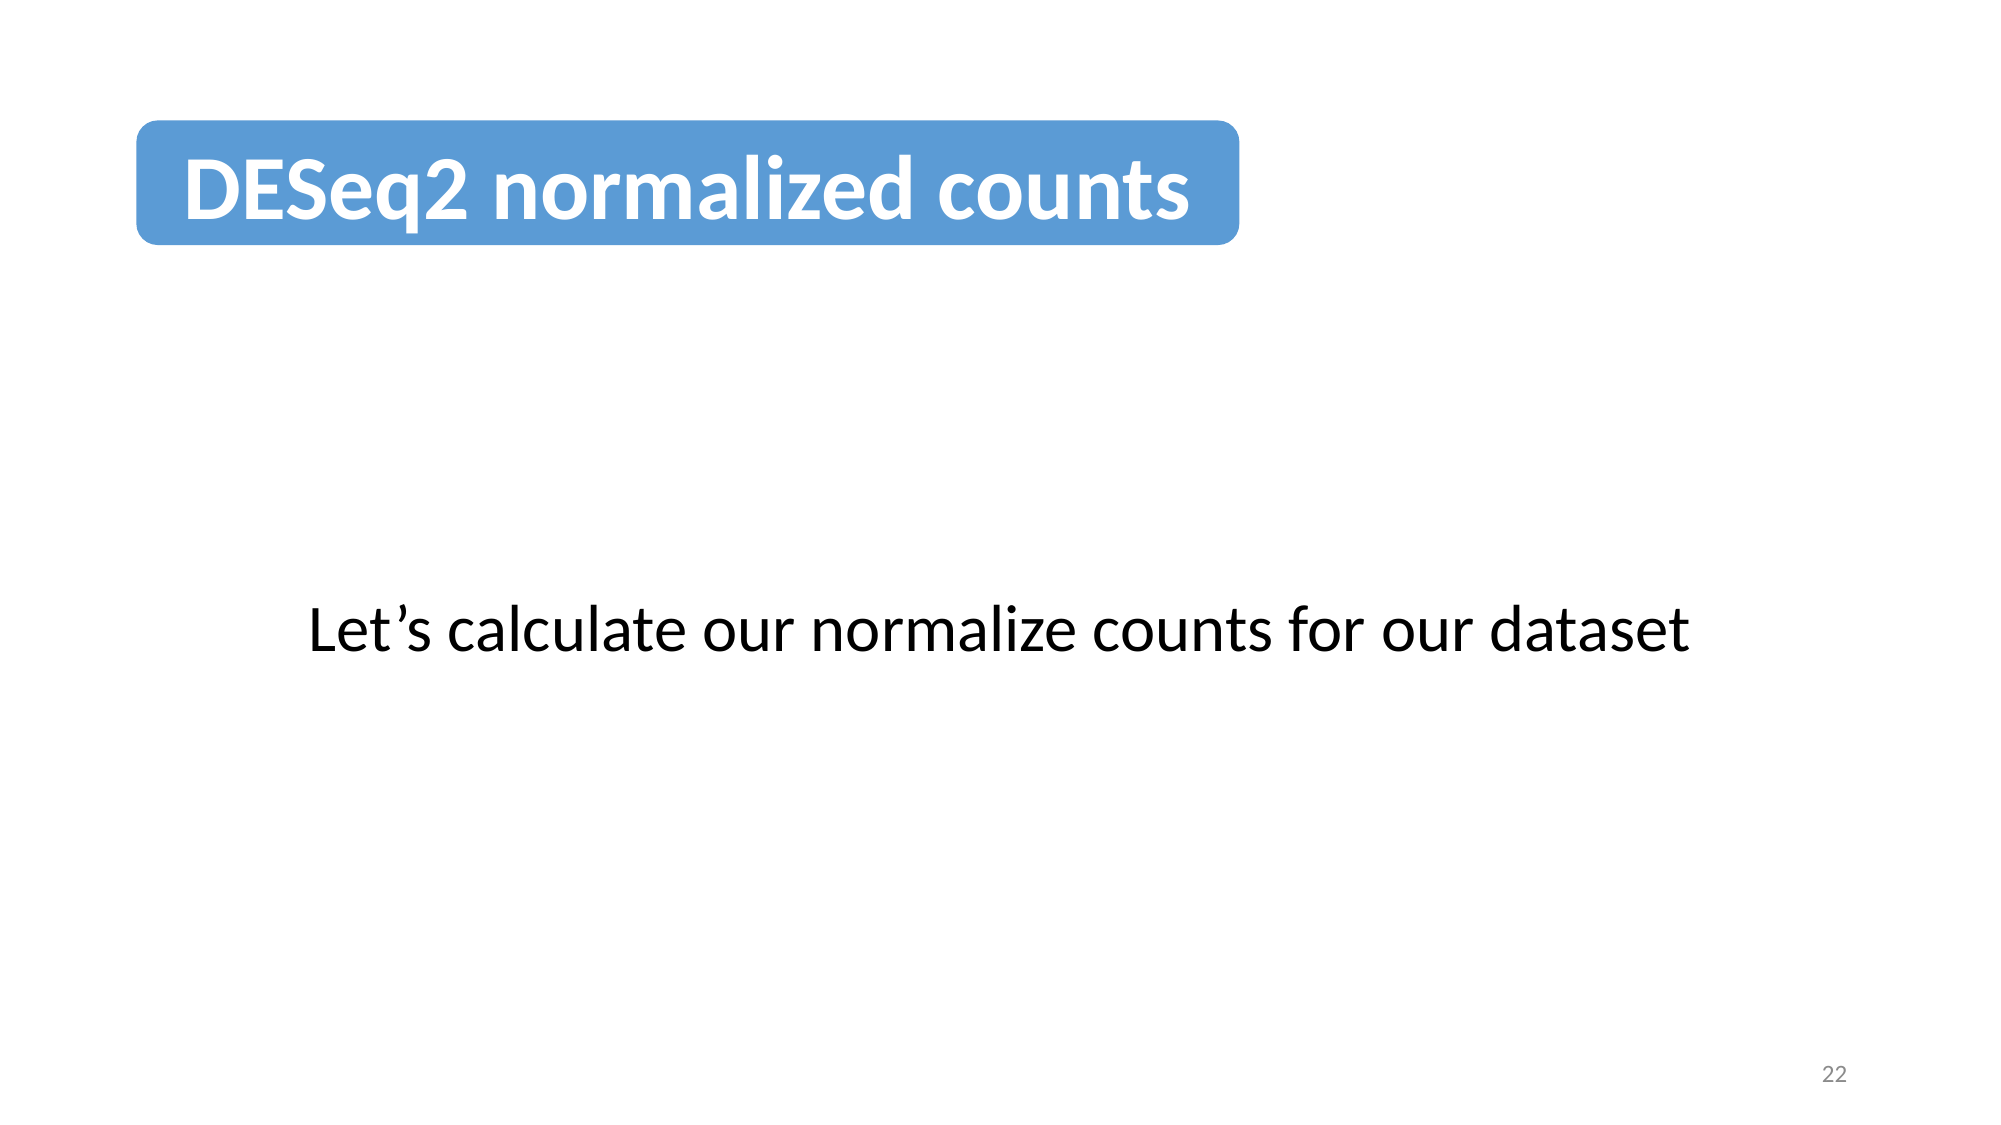

DESeq2 normalized counts

Let’s calculate our normalize counts for our dataset
22